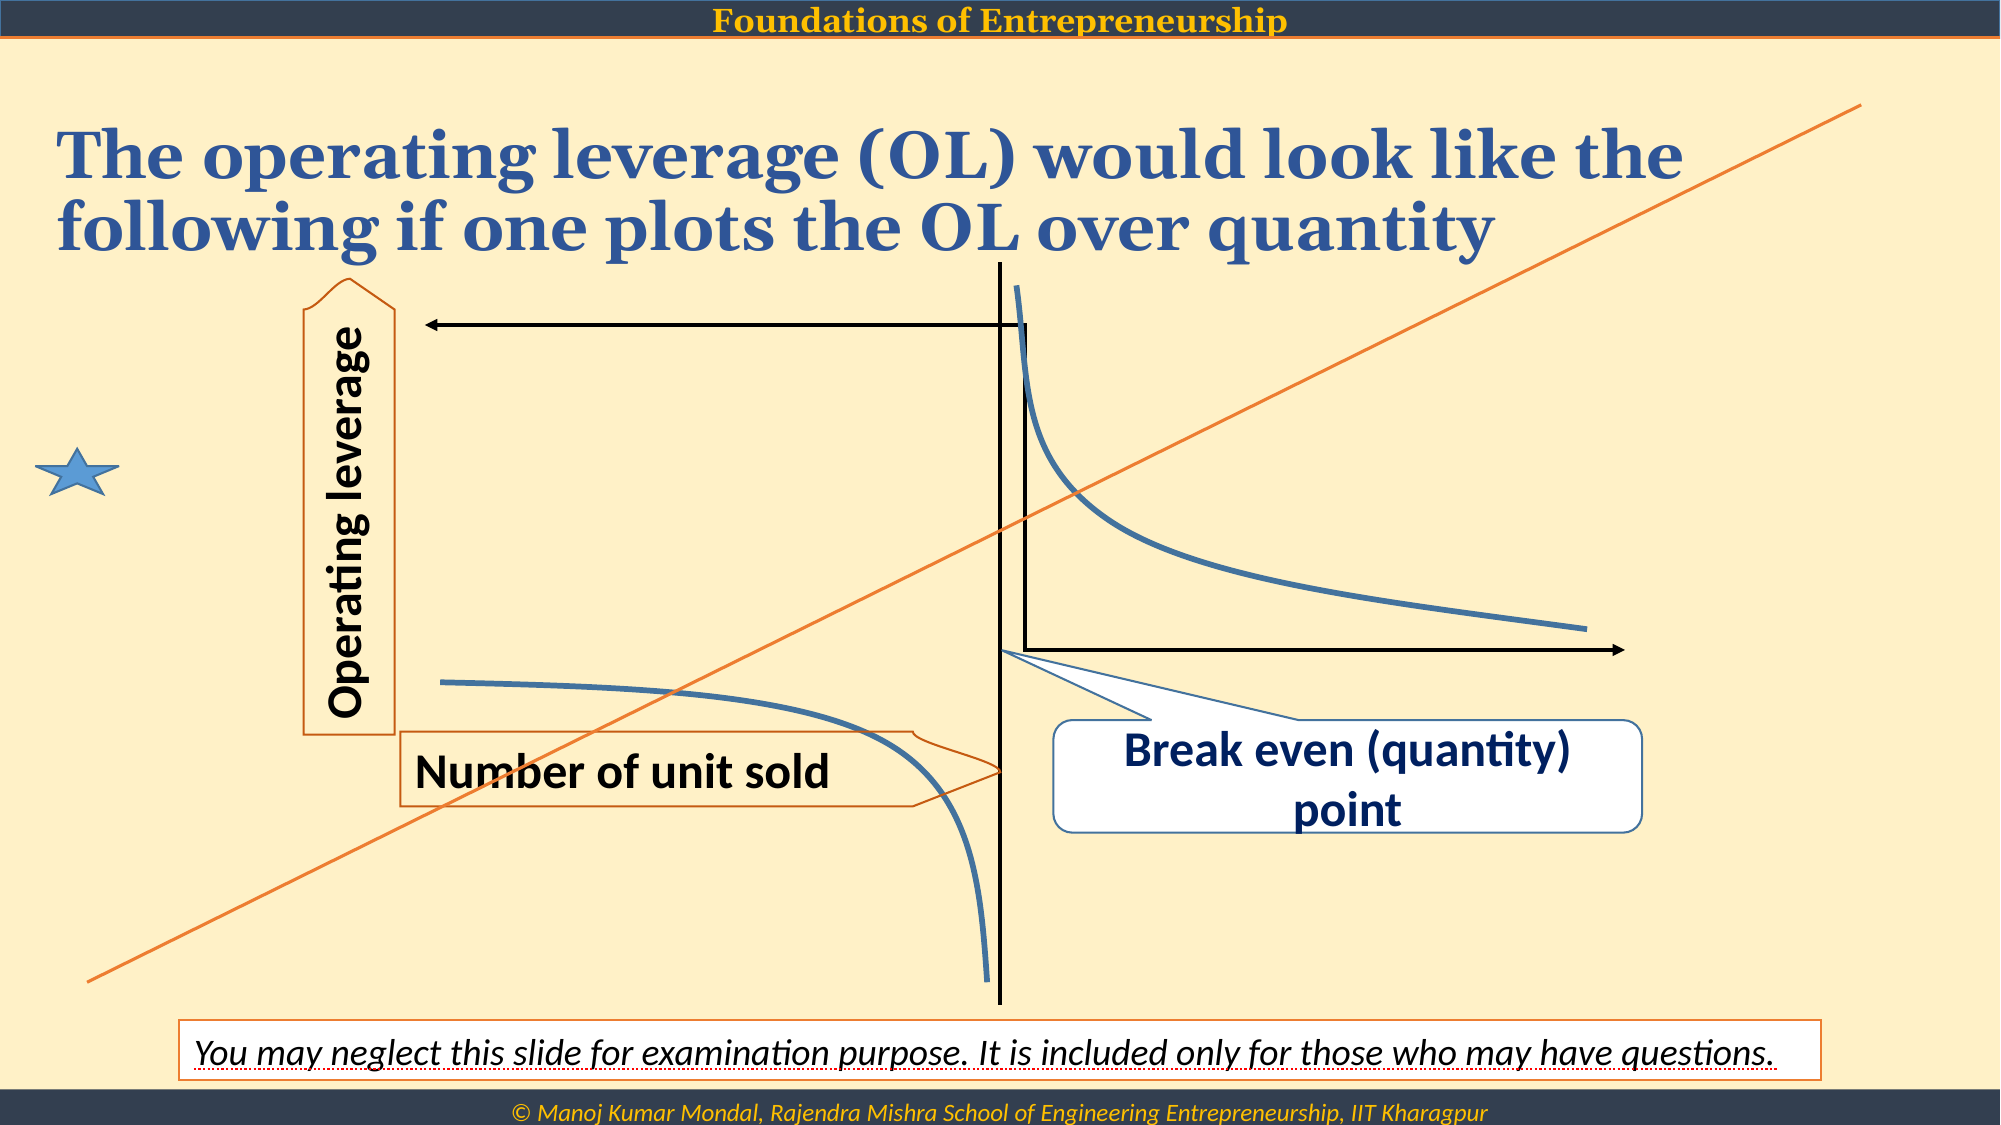

# The operating leverage (OL) would look like the following if one plots the OL over quantity
Operating leverage

Break even (quantity) point
Number of unit sold
You may neglect this slide for examination purpose. It is included only for those who may have questions.